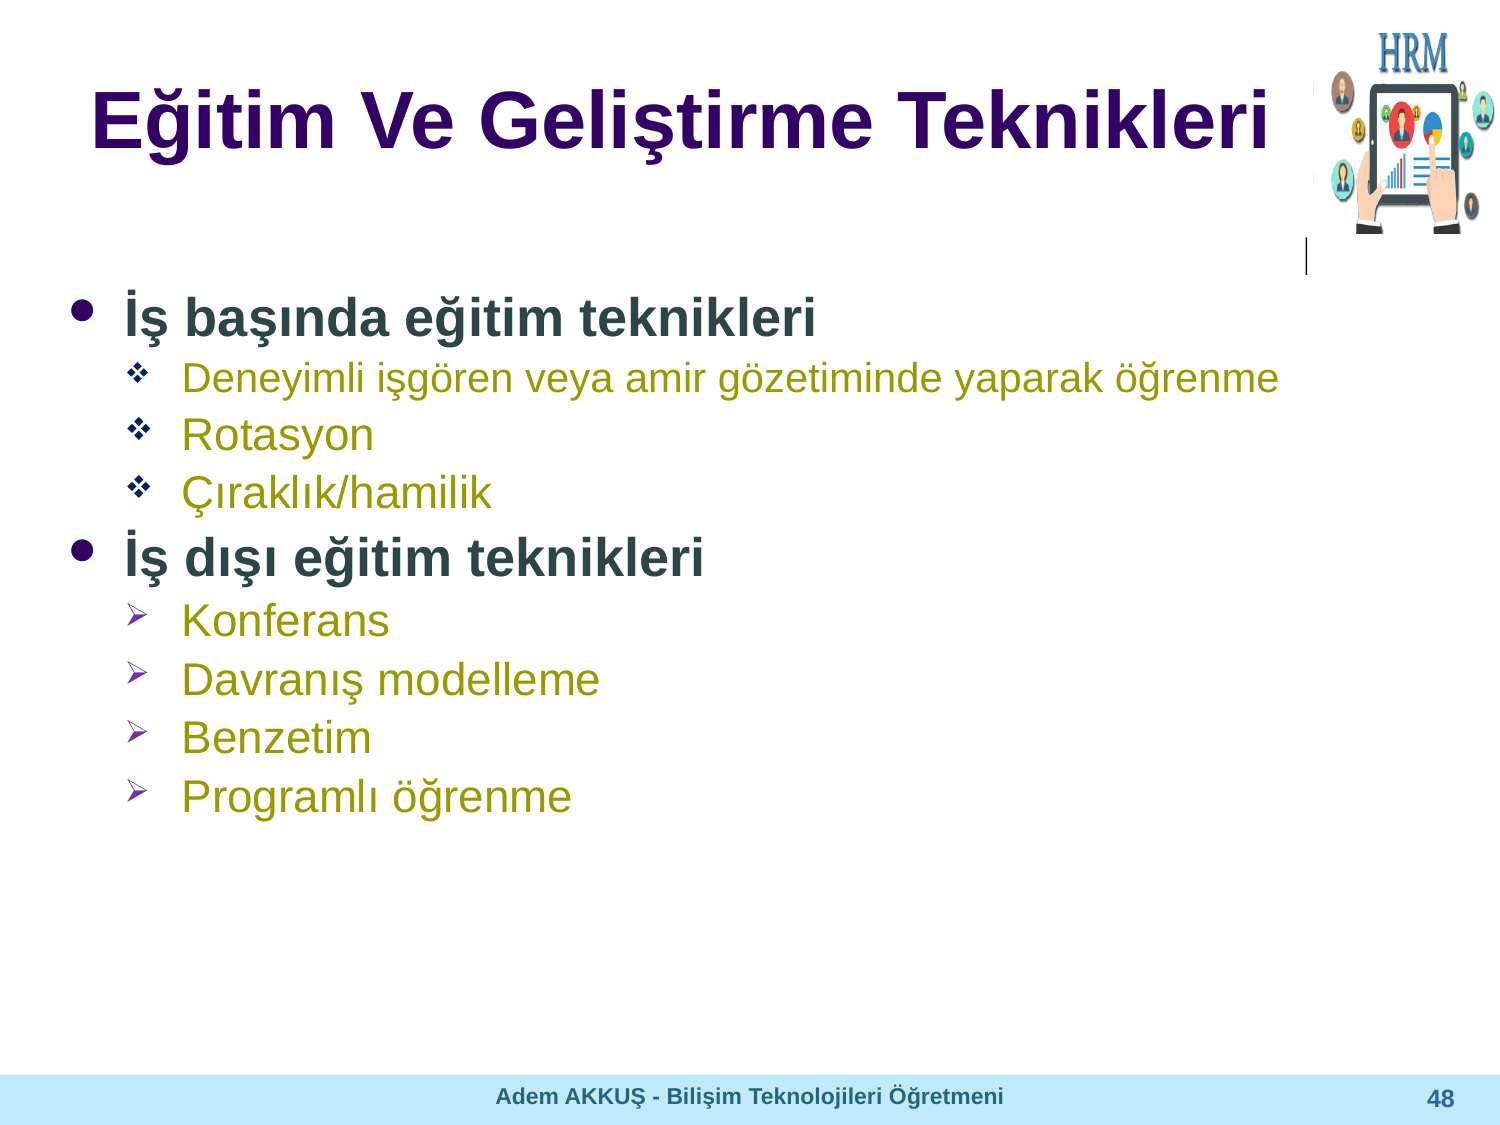

# Eğitim Ve Geliştirme Teknikleri
İş başında eğitim teknikleri
Deneyimli işgören veya amir gözetiminde yaparak öğrenme
Rotasyon
Çıraklık/hamilik
İş dışı eğitim teknikleri
Konferans
Davranış modelleme
Benzetim
Programlı öğrenme
48
Adem AKKUŞ - Bilişim Teknolojileri Öğretmeni